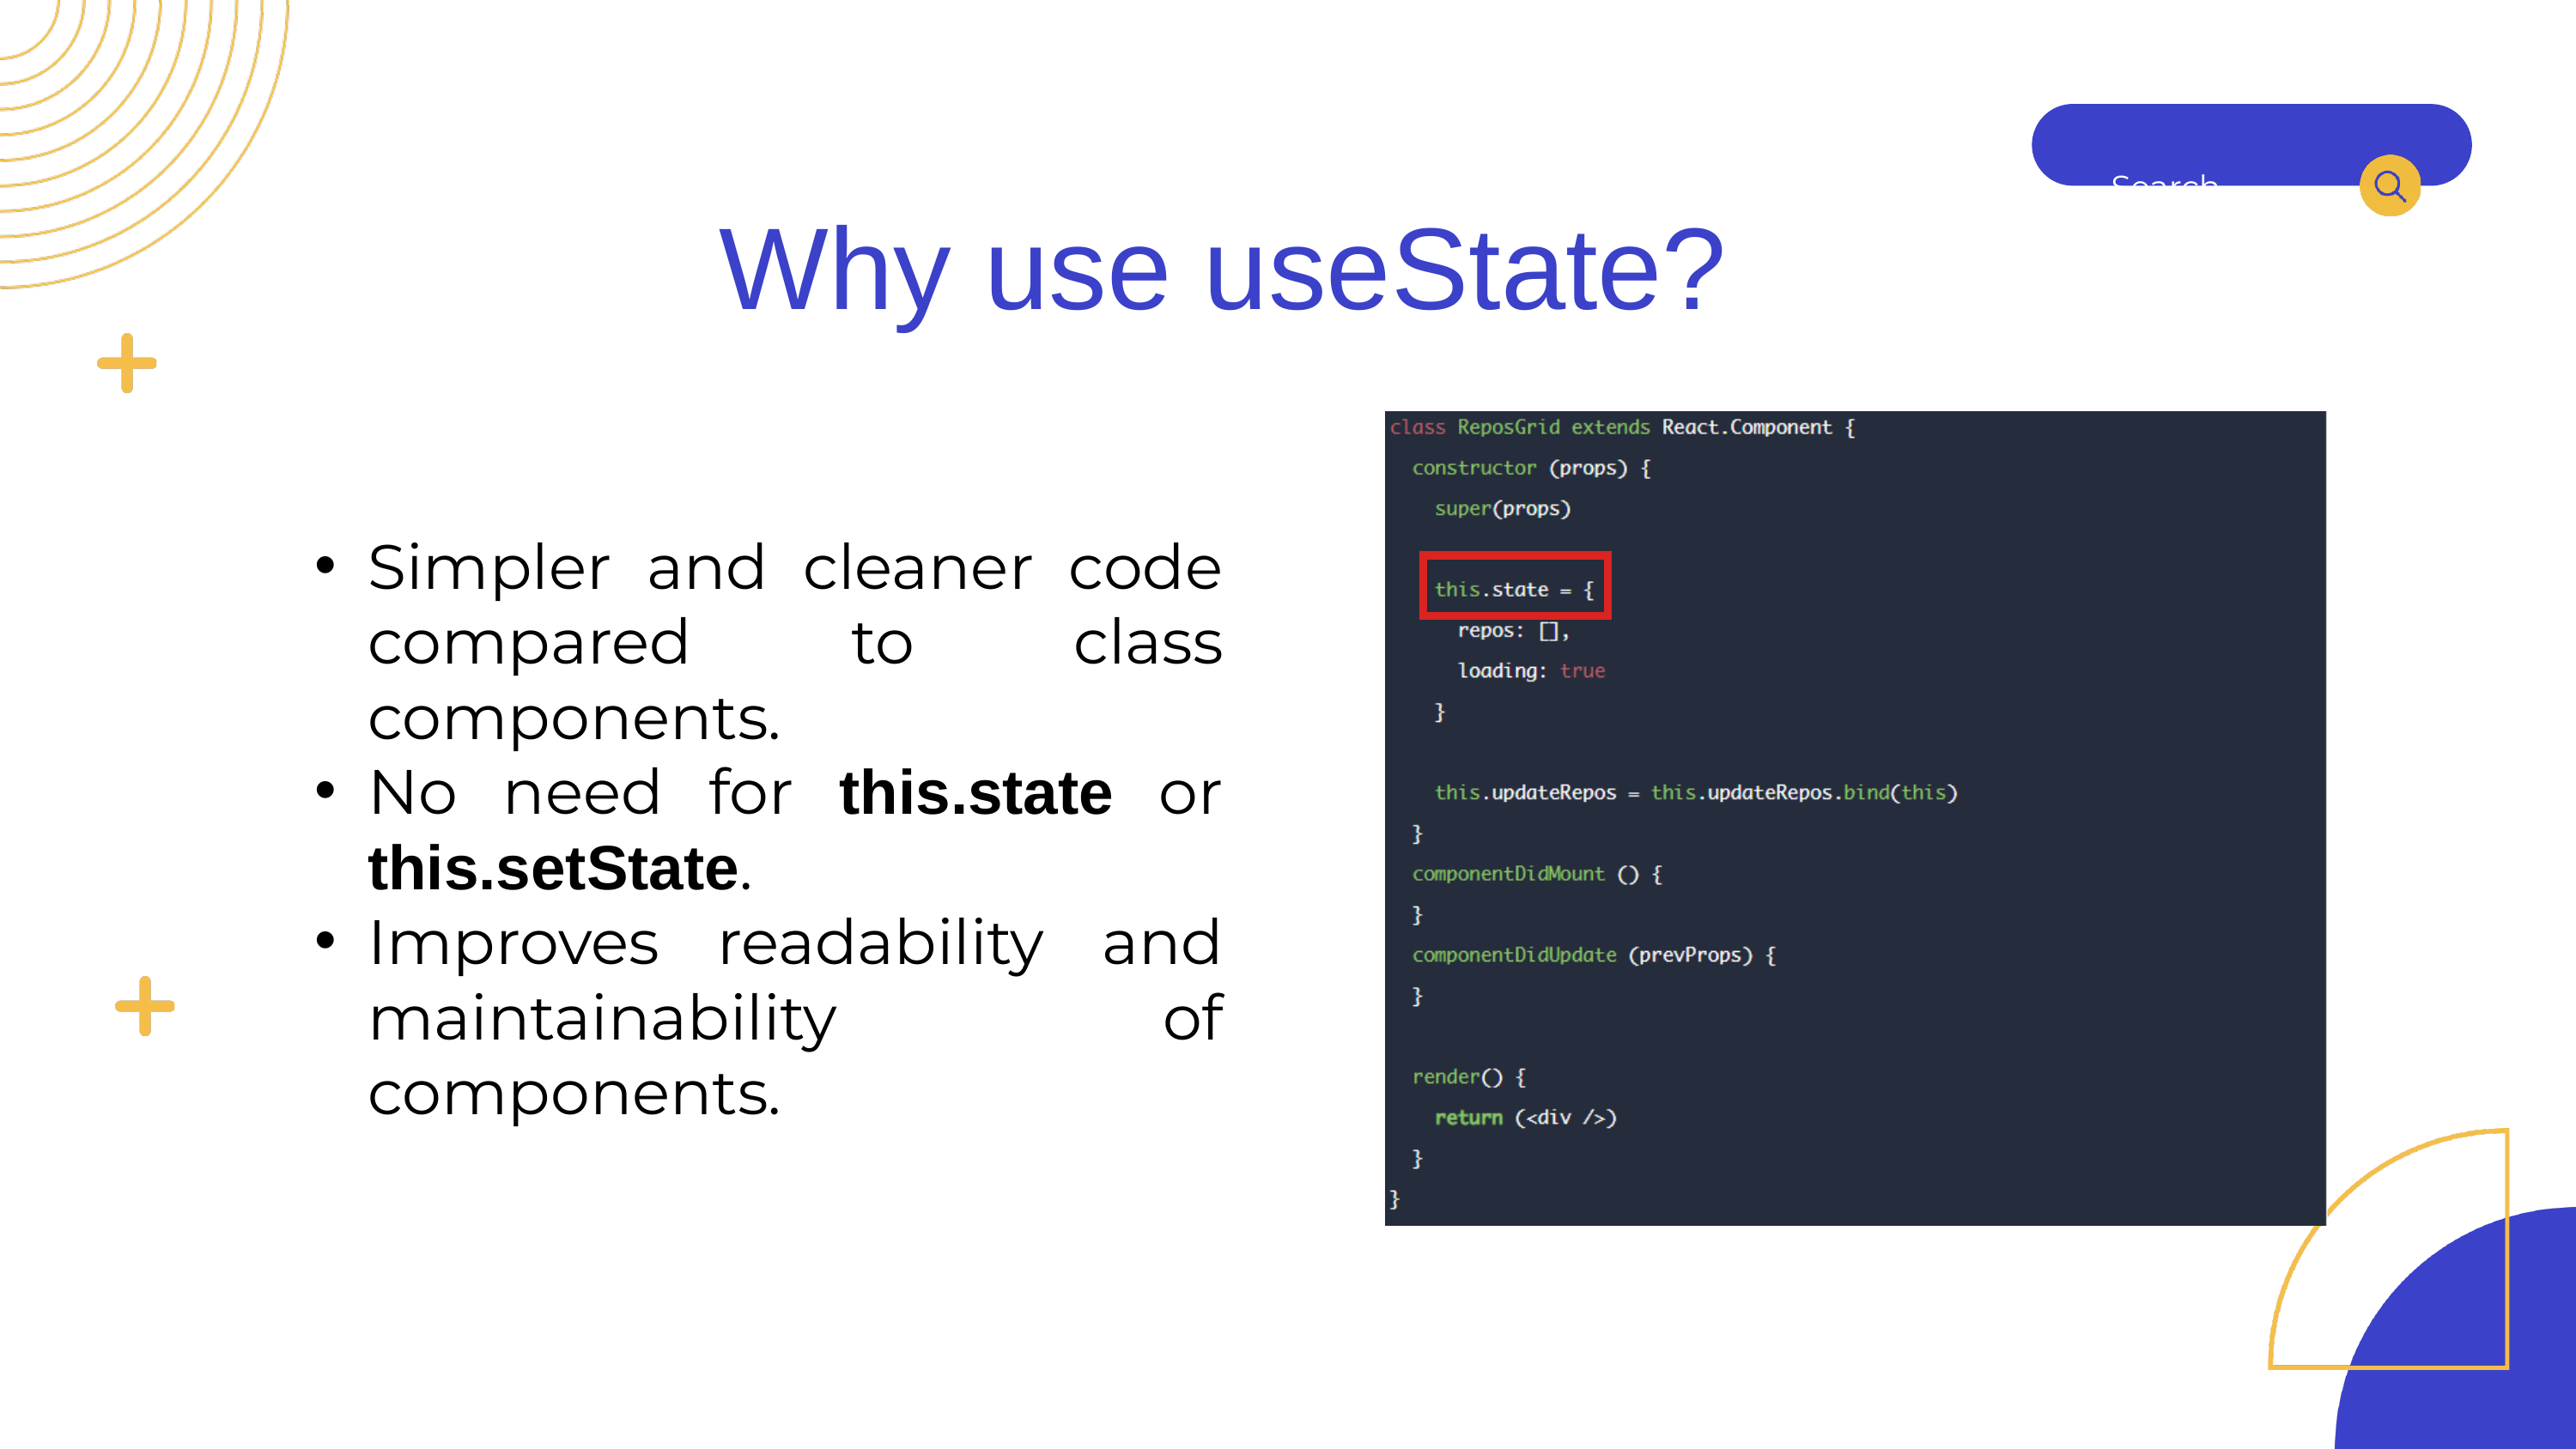

Search . . .

Why use useState?

Simpler and cleaner code compared to class components.
No need for this.state or this.setState.
Improves readability and maintainability of components.